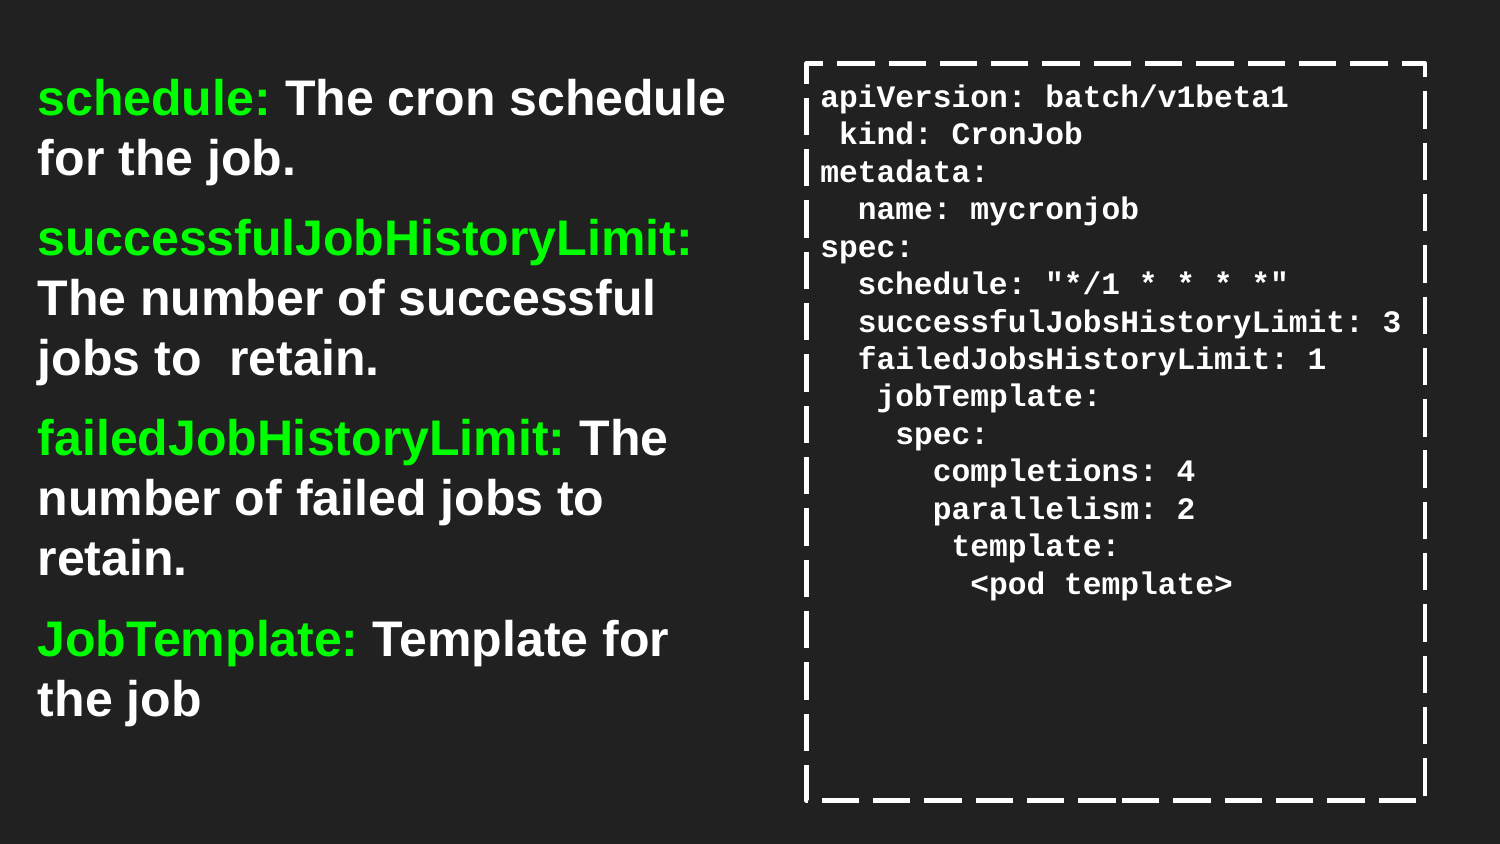

schedule: The cron schedule for the job.
successfulJobHistoryLimit:  The number of successful jobs to  retain.
failedJobHistoryLimit: The  number of failed jobs to retain.
JobTemplate: Template for the job
apiVersion: batch/v1beta1  kind: CronJob
metadata:
name: mycronjob
spec:
schedule: "*/1 * * * *"  successfulJobsHistoryLimit: 3
failedJobsHistoryLimit: 1  jobTemplate:
spec:
completions: 4
parallelism: 2  template:
<pod template>